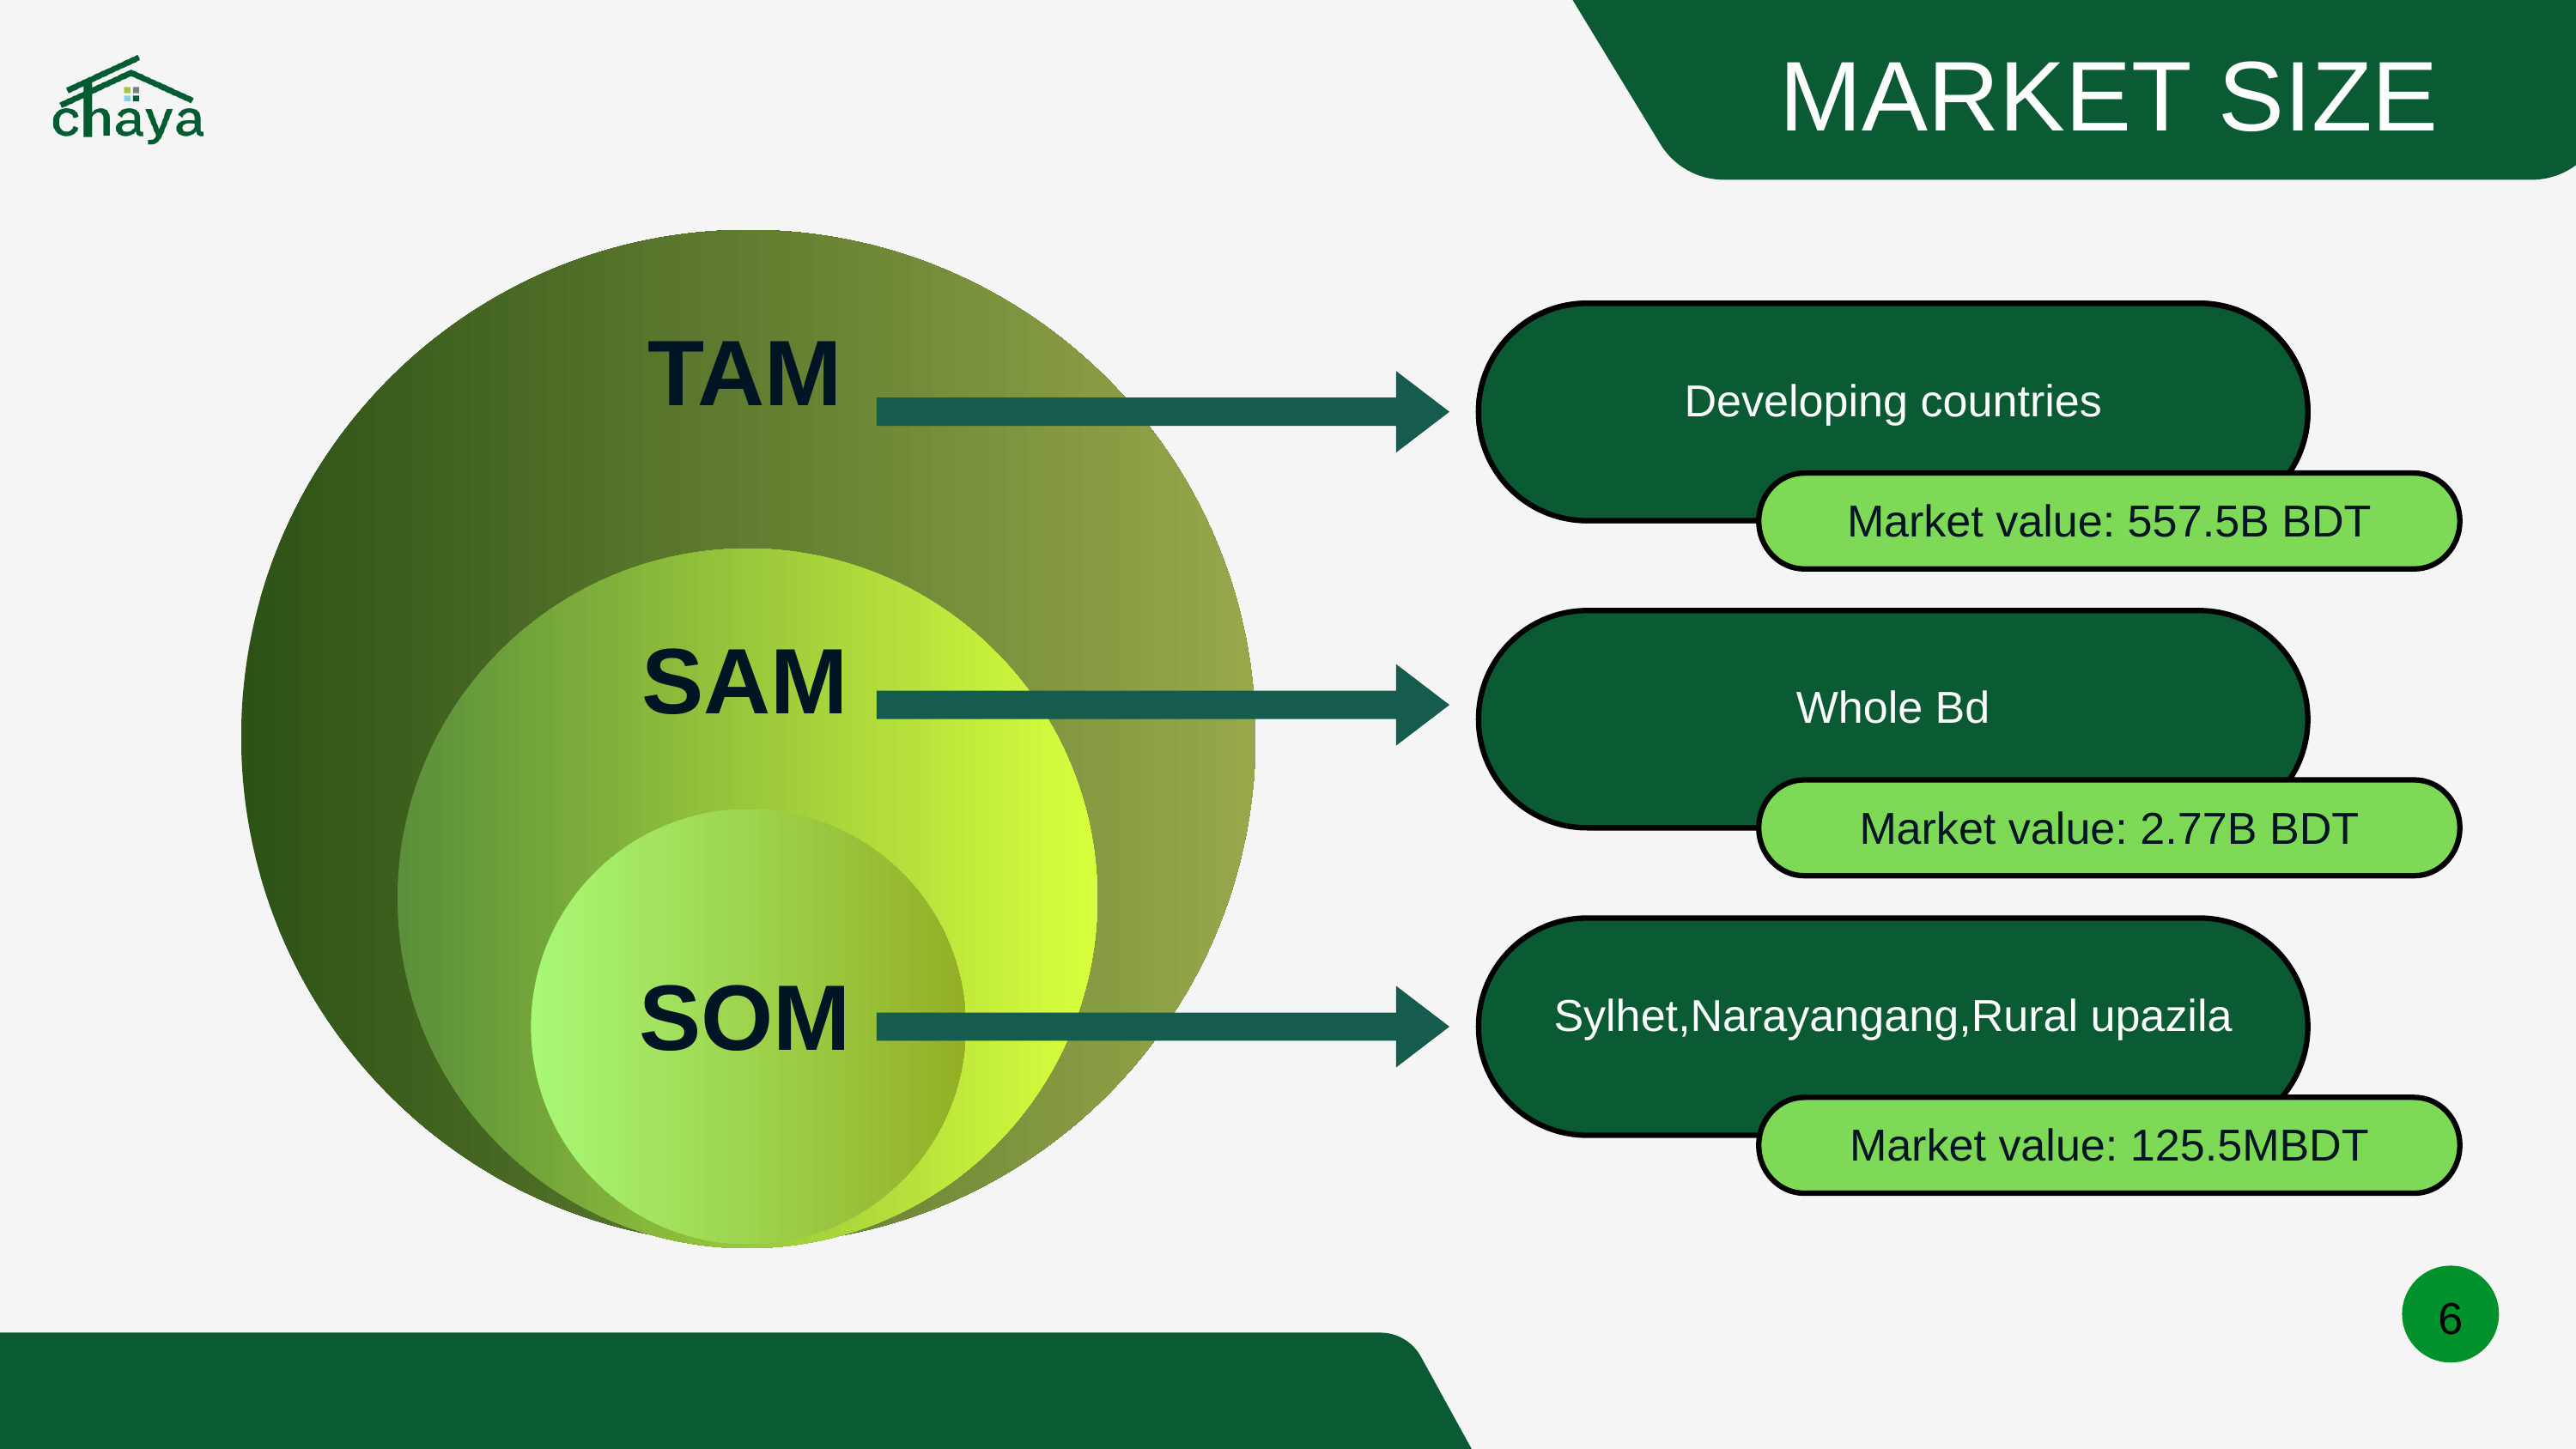

MARKET SIZE

TAM

Developing countries

Developing countries

Market value: 557.5B BDT

SAM

Whole Bd

Market value: 2.77B BDT

Sylhet,Narayangang,Rural upazila
SOM

Market value: 125.5MBDT

6